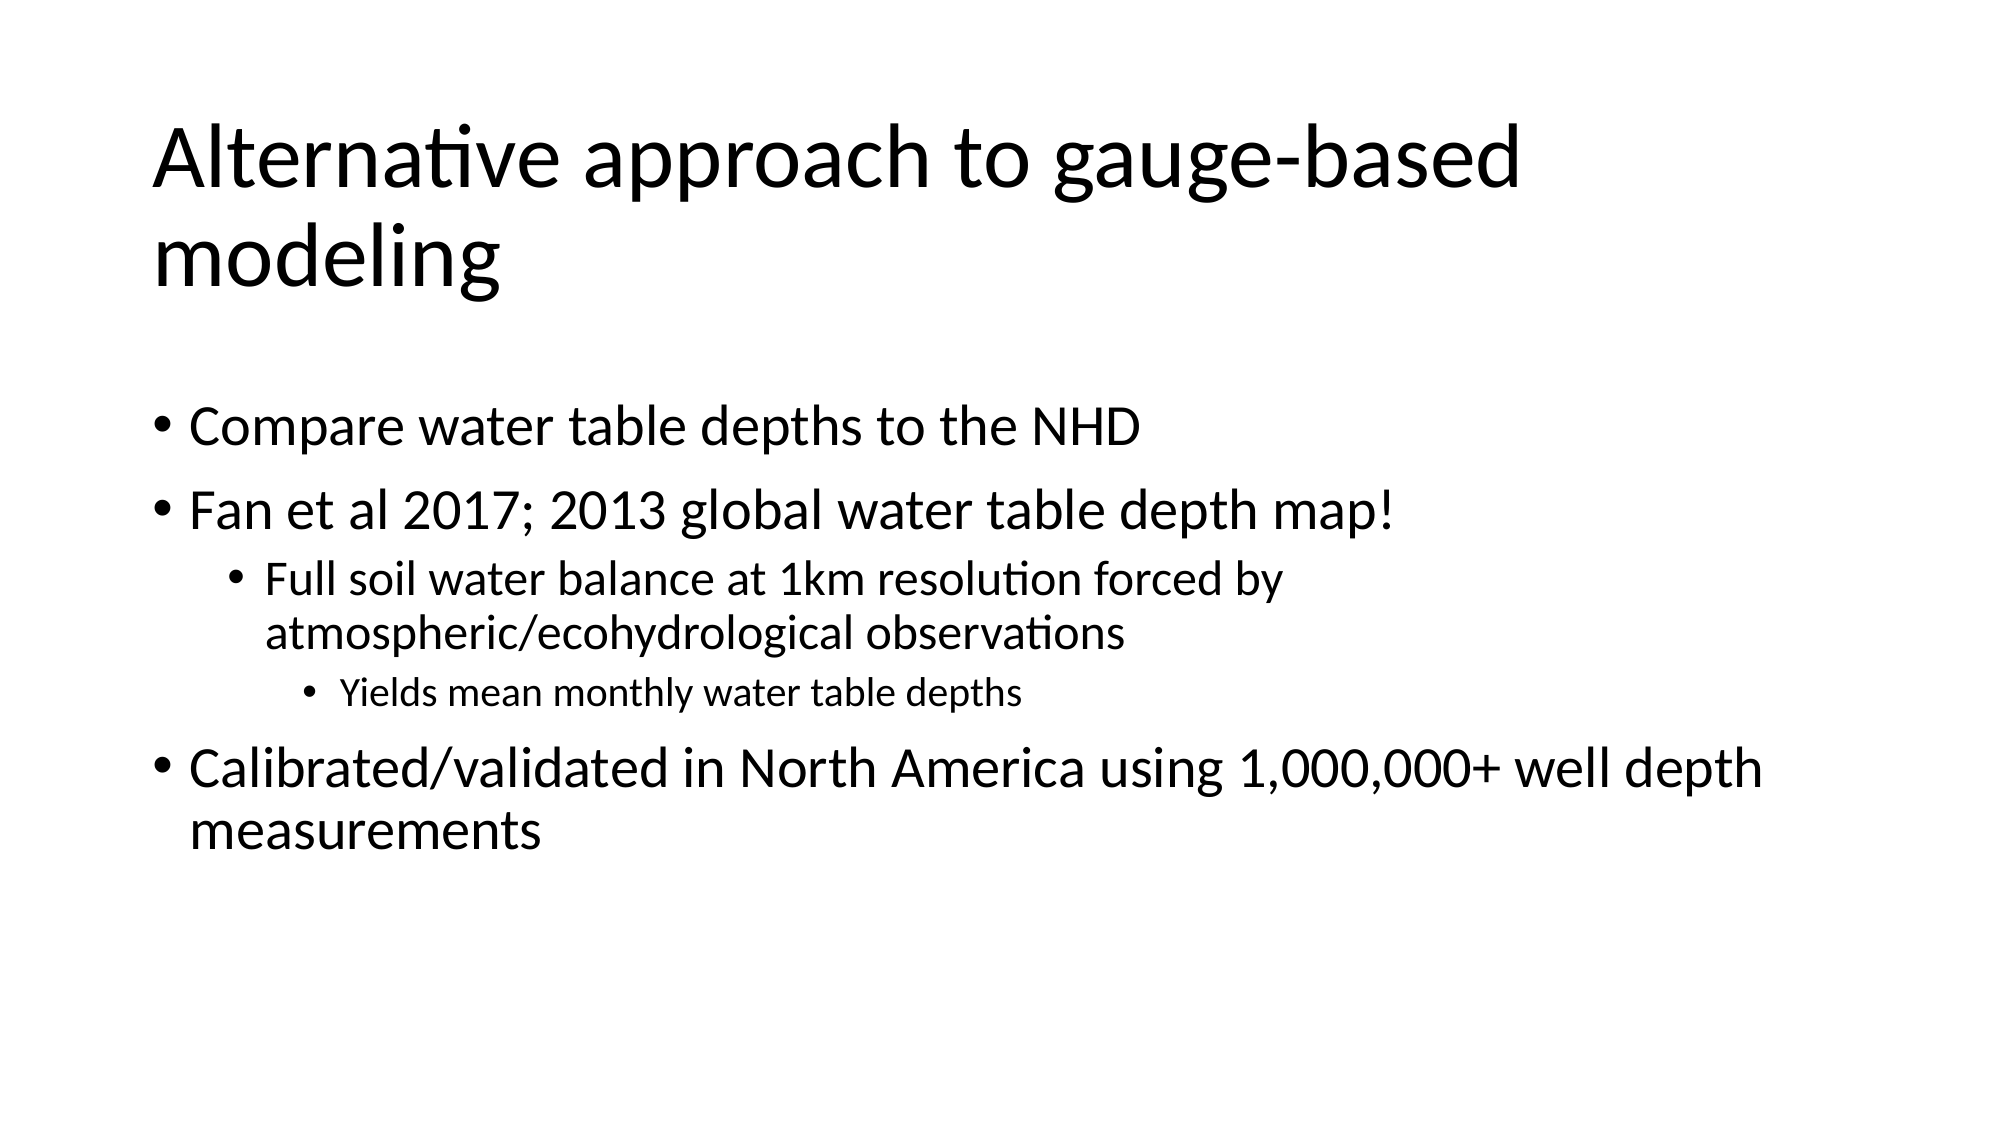

# Alternative approach to gauge-based modeling
Compare water table depths to the NHD
Fan et al 2017; 2013 global water table depth map!
Full soil water balance at 1km resolution forced by atmospheric/ecohydrological observations
Yields mean monthly water table depths
Calibrated/validated in North America using 1,000,000+ well depth measurements